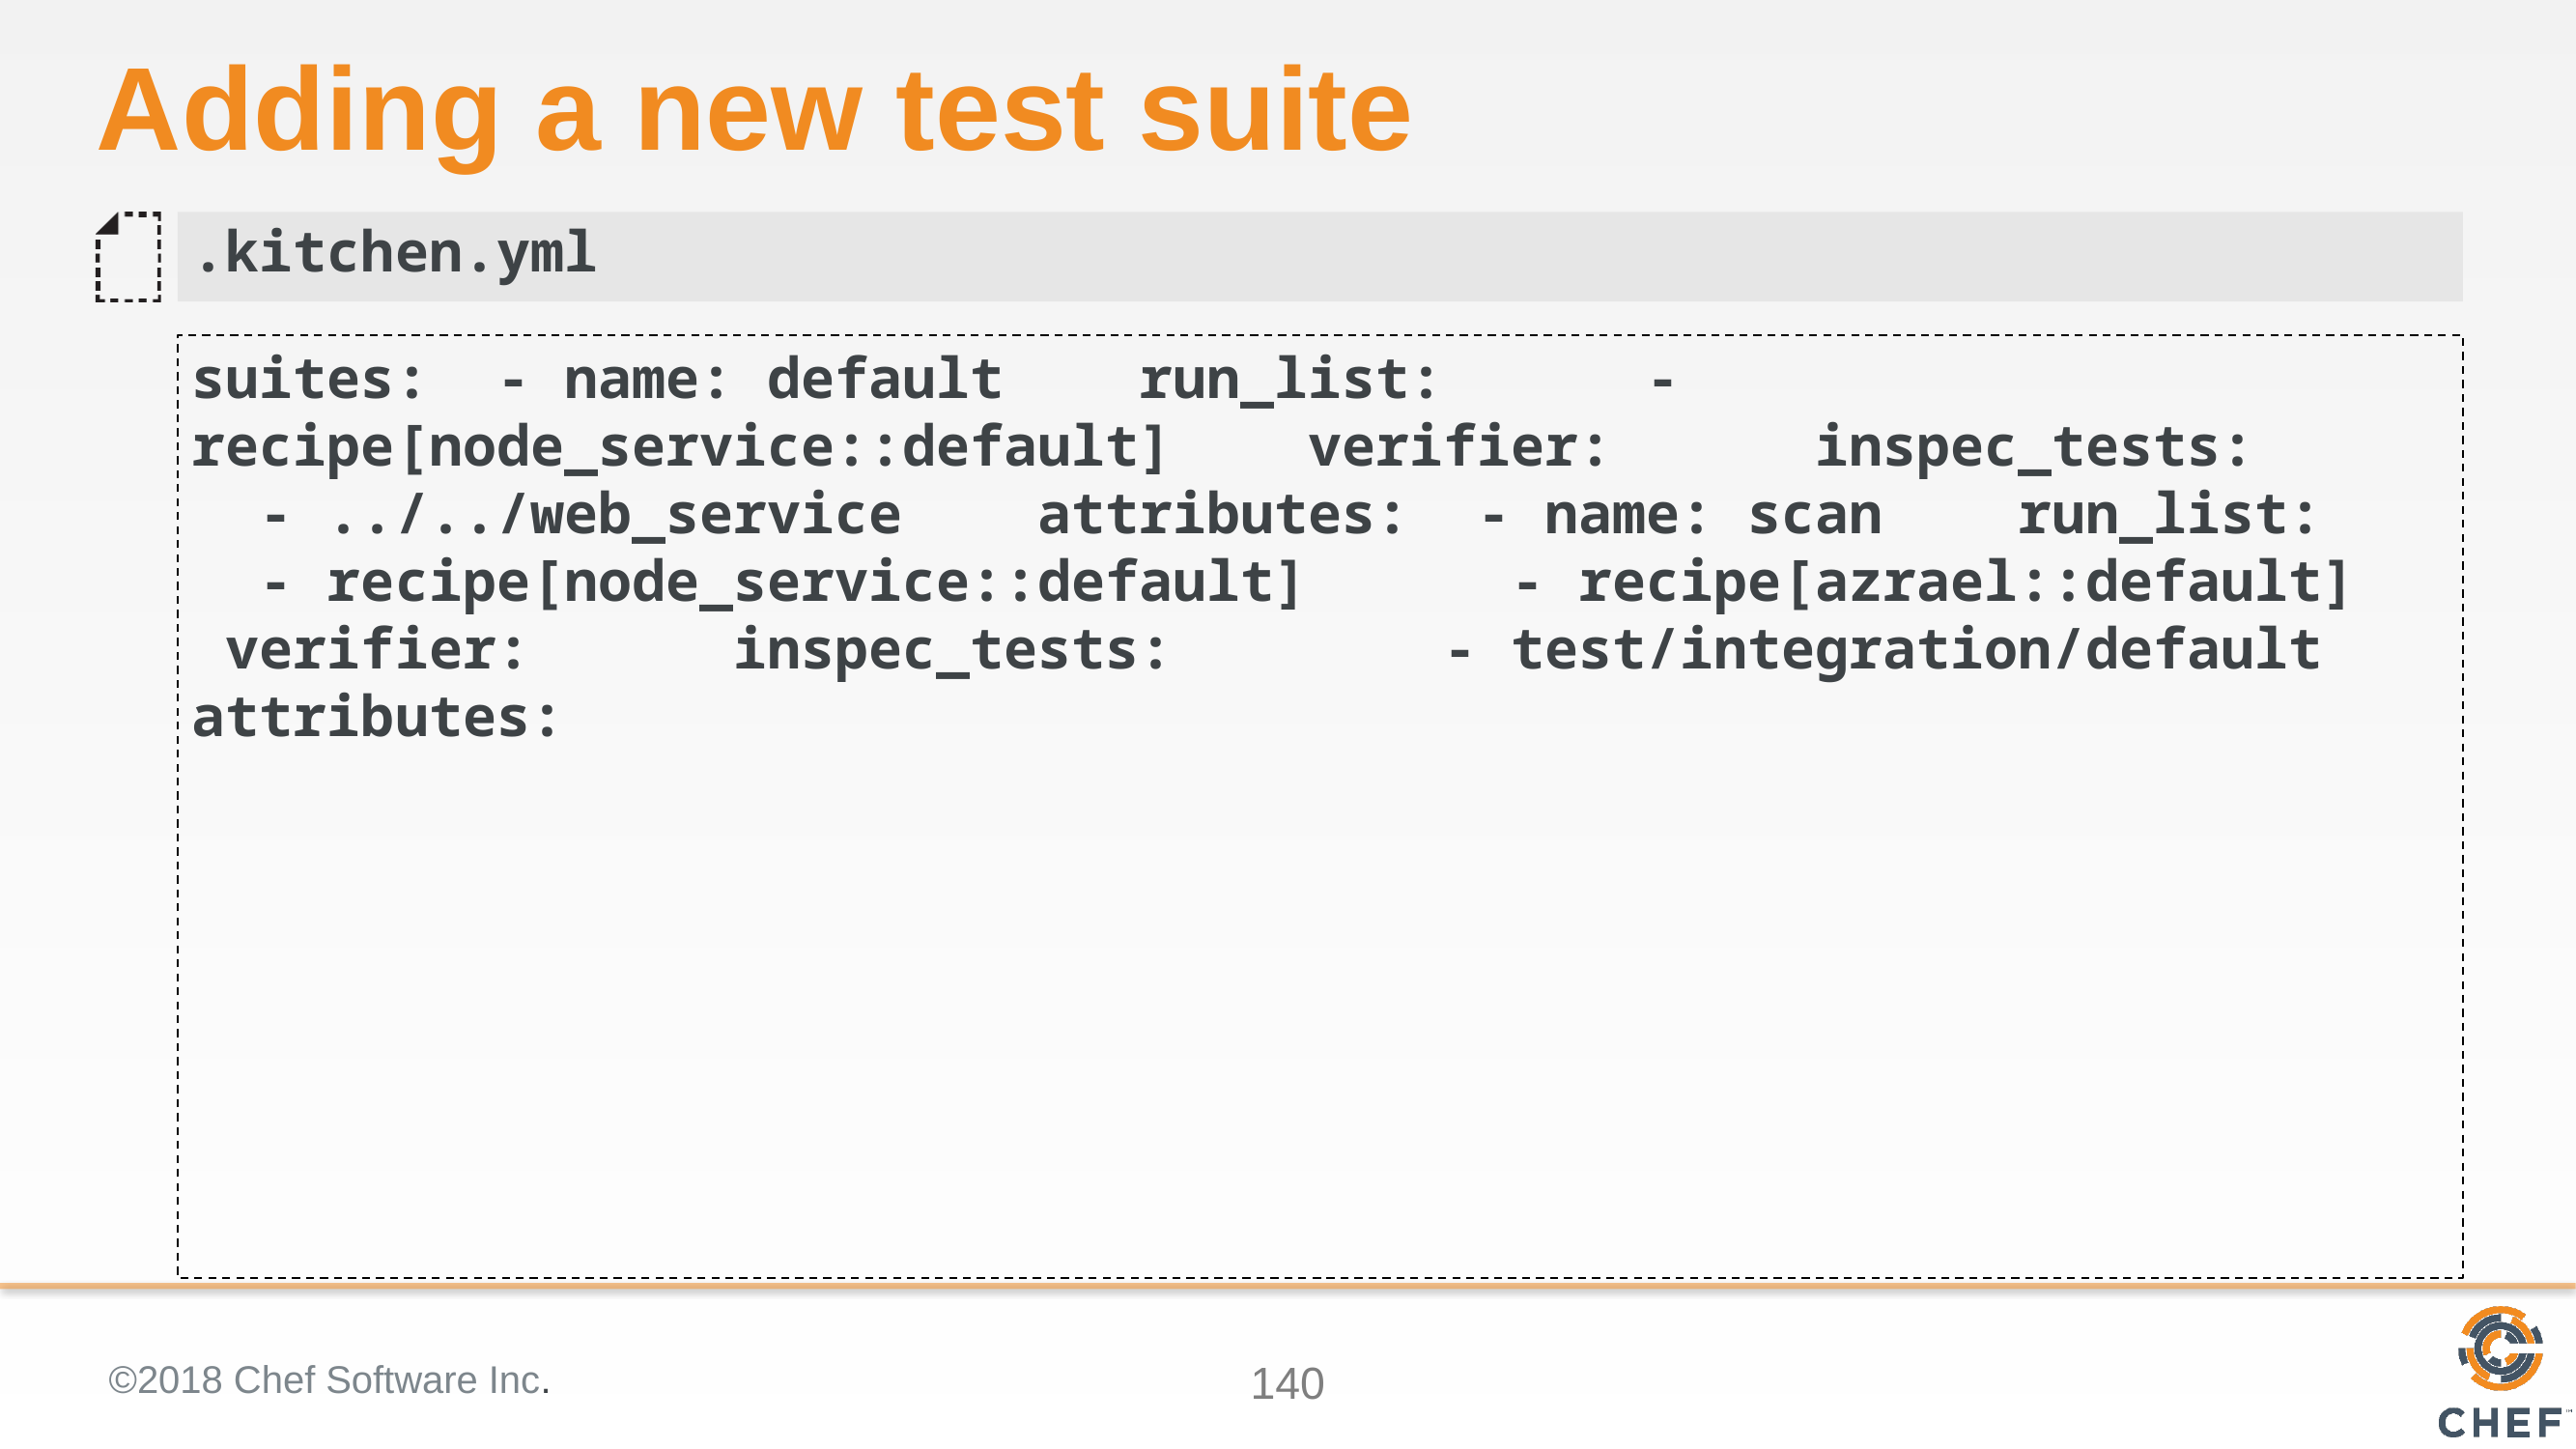

# Adding a new test suite
.kitchen.yml
suites:  - name: default    run_list:      - recipe[node_service::default]    verifier:      inspec_tests:        - ../../web_service    attributes:  - name: scan    run_list:      - recipe[node_service::default]      - recipe[azrael::default]    verifier:      inspec_tests:        - test/integration/default    attributes: